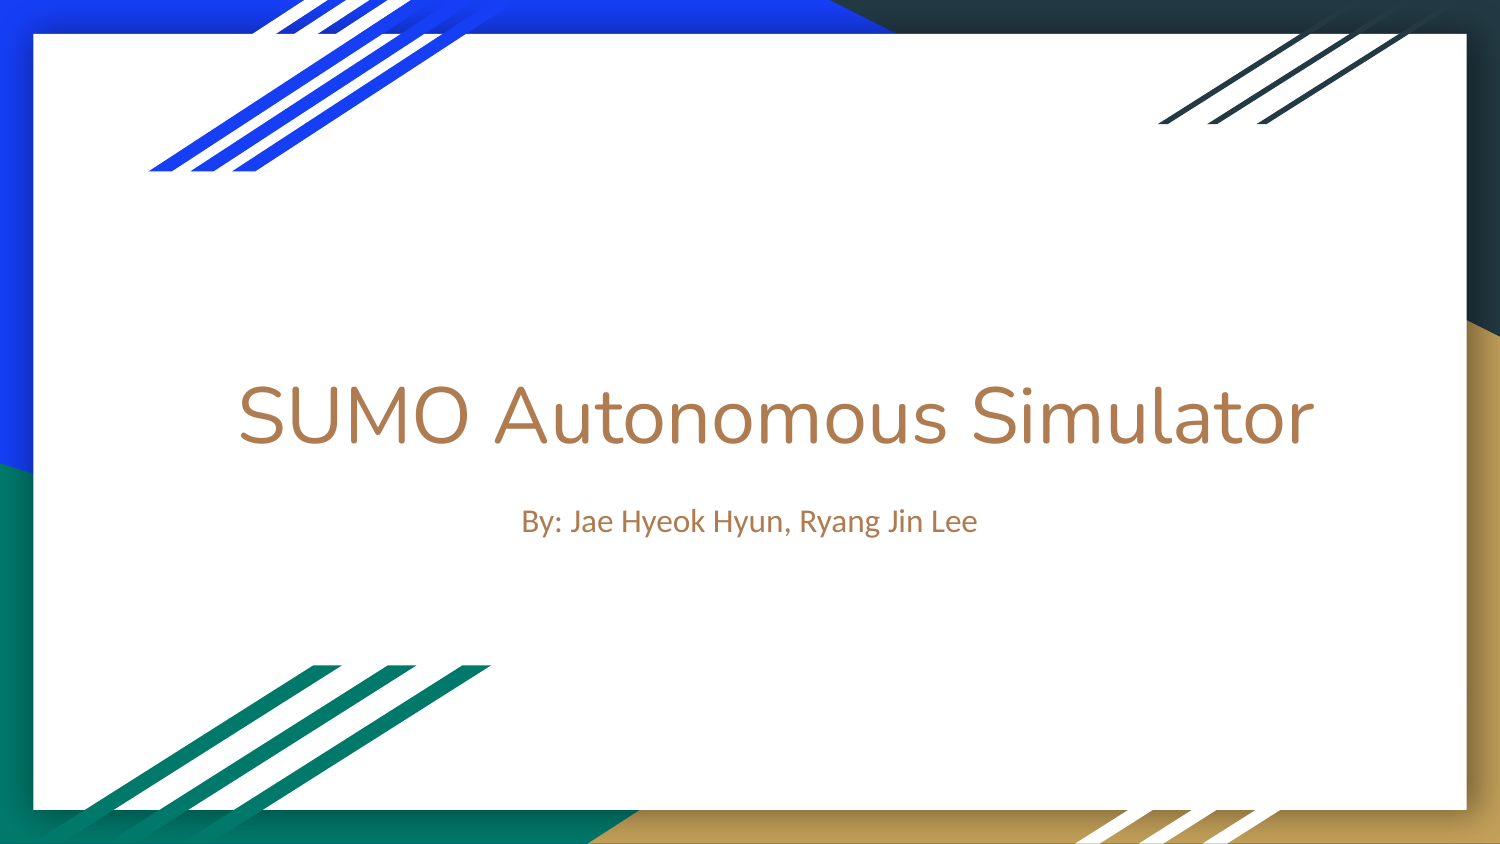

# SUMO Autonomous Simulator
By: Jae Hyeok Hyun, Ryang Jin Lee